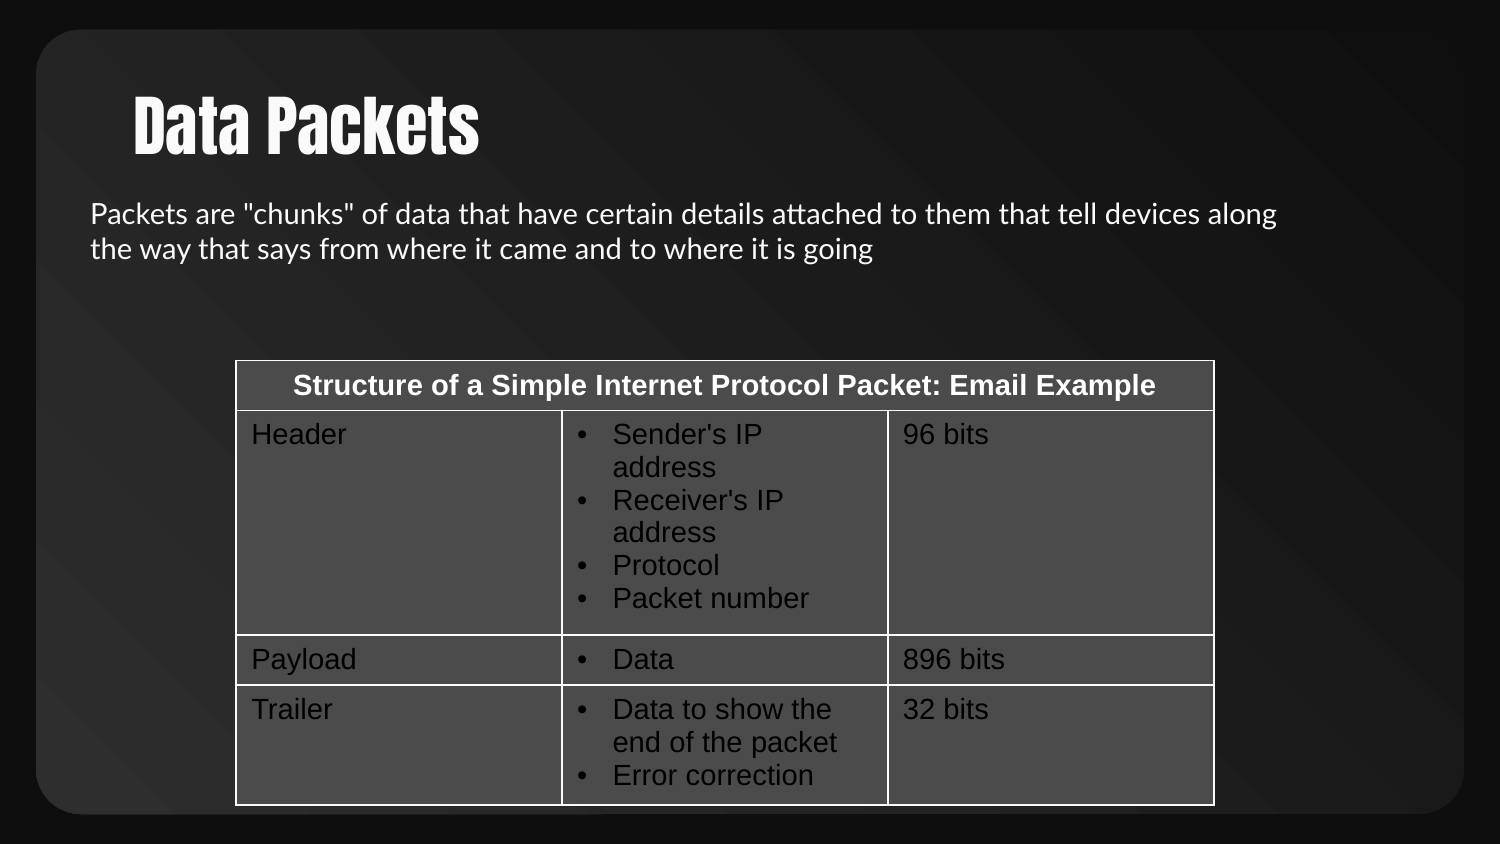

# Data Packets
Packets are "chunks" of data that have certain details attached to them that tell devices along the way that says from where it came and to where it is going
| Structure of a Simple Internet Protocol Packet: Email Example |  |  |
| --- | --- | --- |
| Header | Sender's IP address Receiver's IP address Protocol Packet number | 96 bits |
| Payload | Data | 896 bits |
| Trailer | Data to show the end of the packet Error correction | 32 bits |